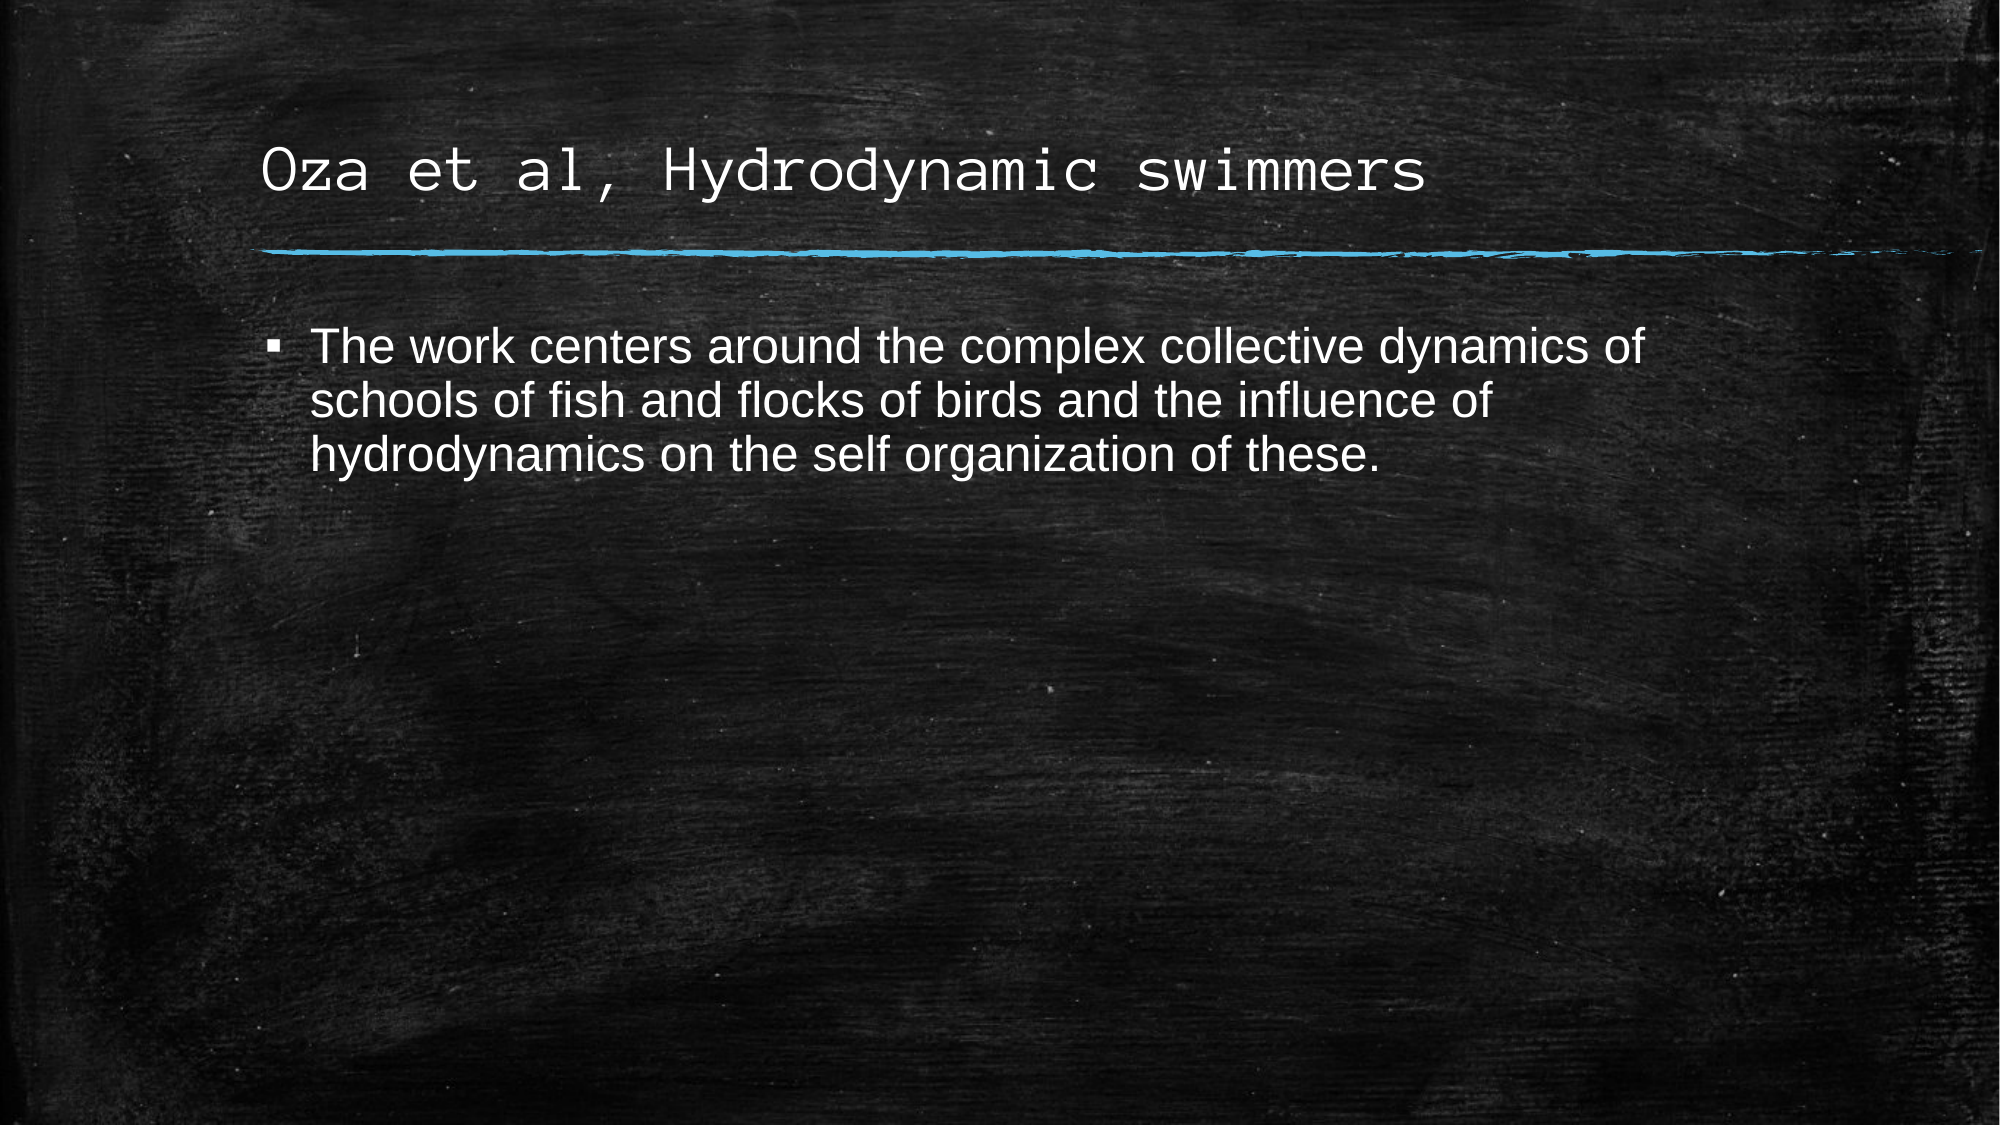

# Oza et al, Hydrodynamic swimmers
The work centers around the complex collective dynamics of schools of fish and flocks of birds and the influence of hydrodynamics on the self organization of these.